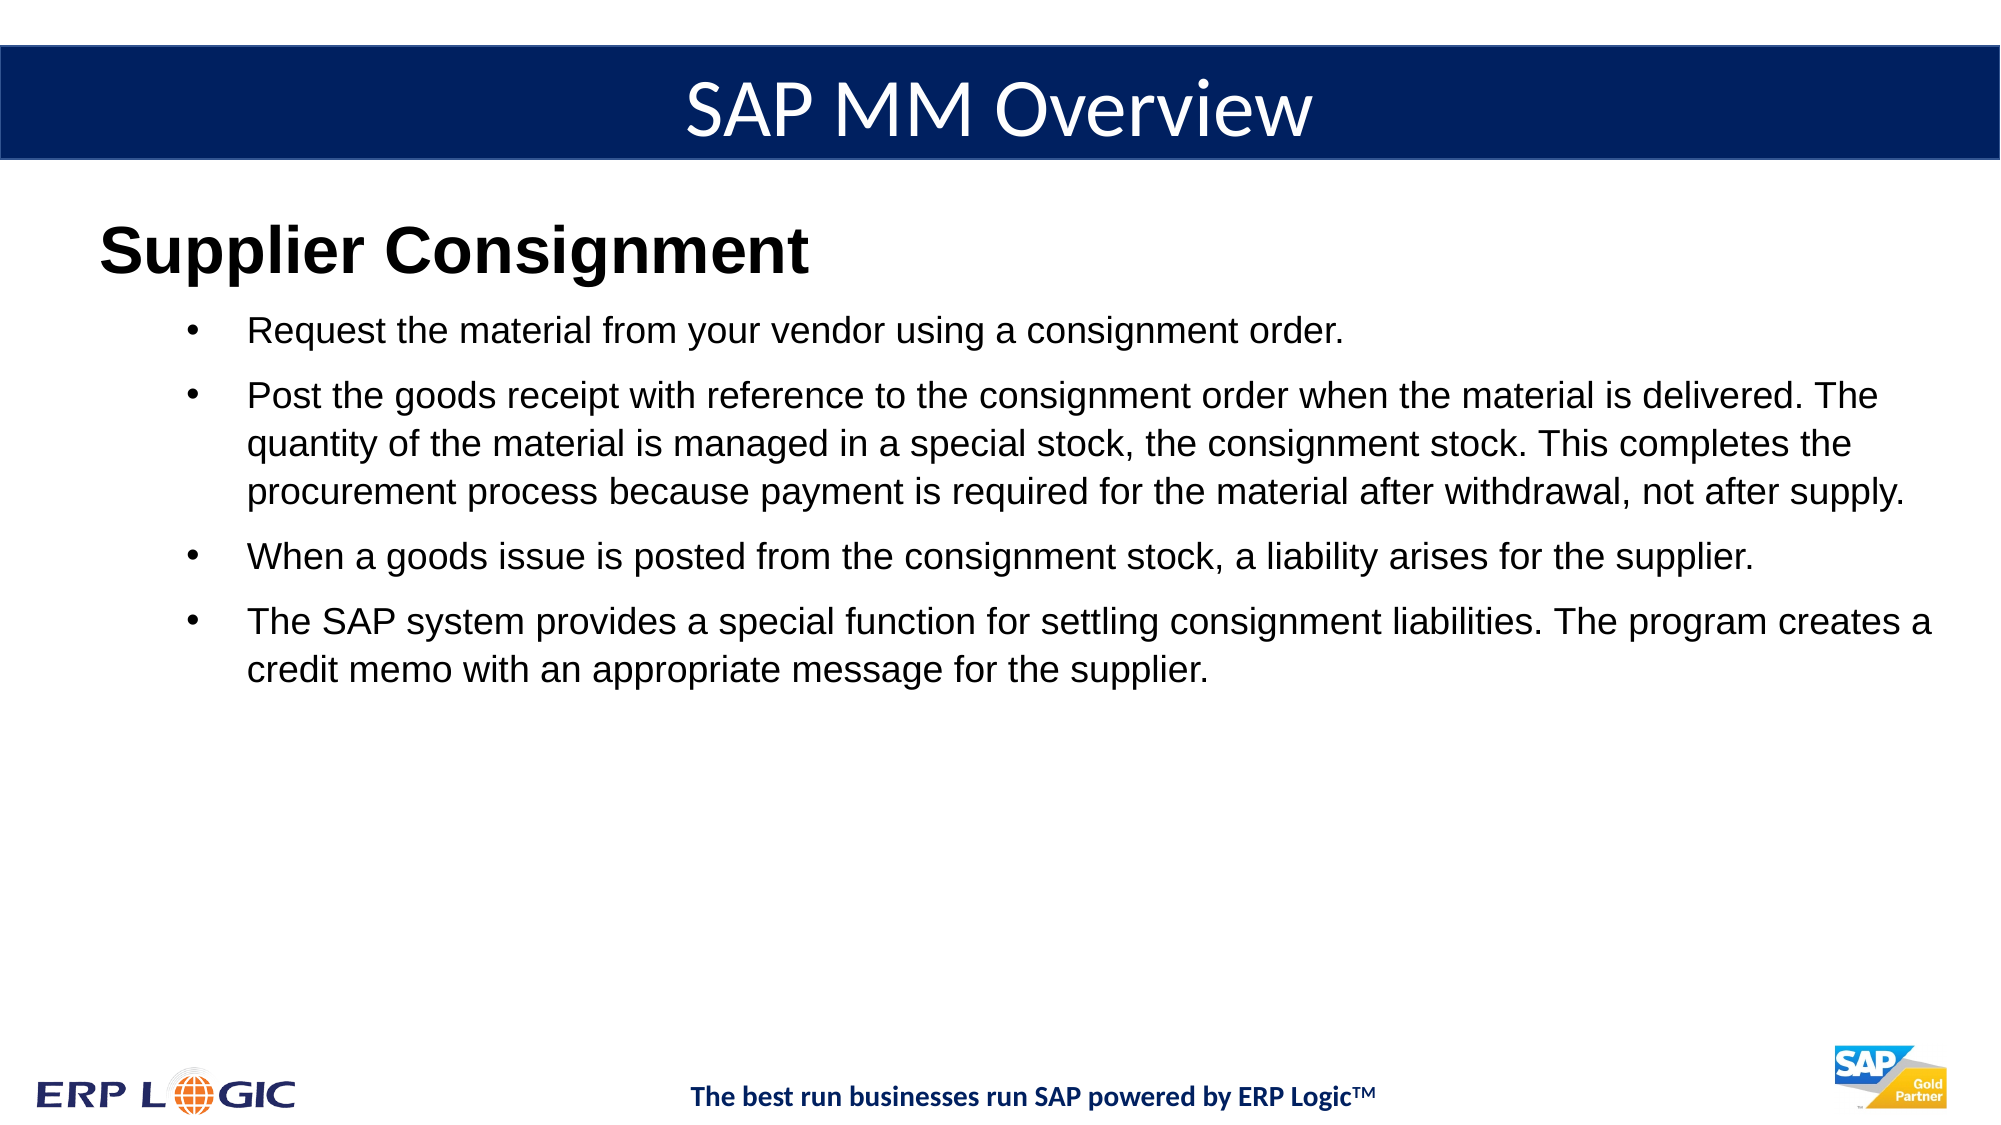

SAP MM Overview
Supplier Consignment
Request the material from your vendor using a consignment order.
Post the goods receipt with reference to the consignment order when the material is delivered. The quantity of the material is managed in a special stock, the consignment stock. This completes the procurement process because payment is required for the material after withdrawal, not after supply.
When a goods issue is posted from the consignment stock, a liability arises for the supplier.
The SAP system provides a special function for settling consignment liabilities. The program creates a credit memo with an appropriate message for the supplier.